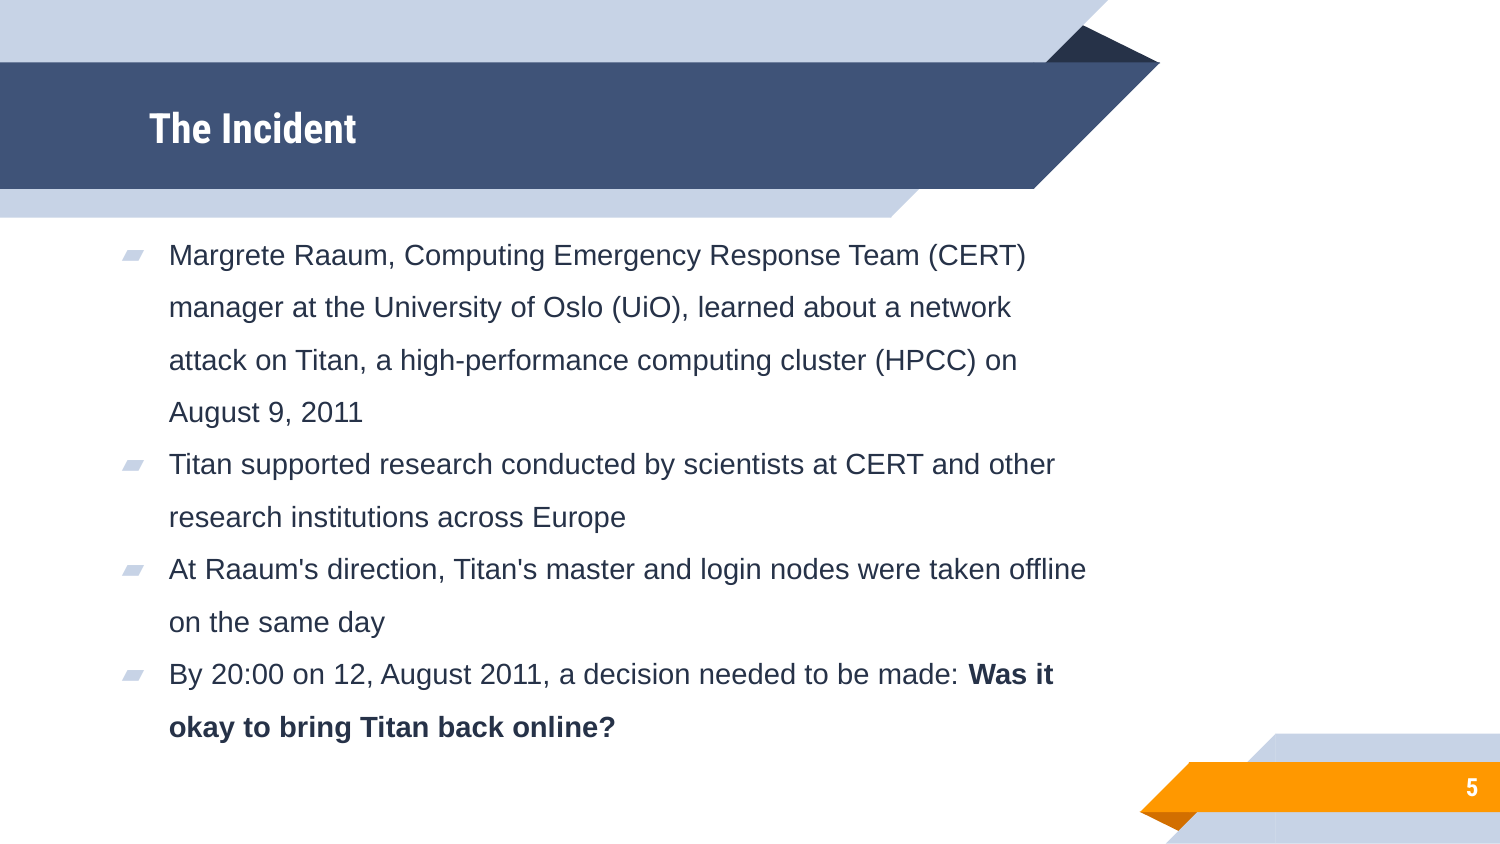

# The Incident
Margrete Raaum, Computing Emergency Response Team (CERT) manager at the University of Oslo (UiO), learned about a network attack on Titan, a high-performance computing cluster (HPCC) on August 9, 2011
Titan supported research conducted by scientists at CERT and other research institutions across Europe
At Raaum's direction, Titan's master and login nodes were taken offline on the same day
By 20:00 on 12, August 2011, a decision needed to be made: Was it okay to bring Titan back online?

5